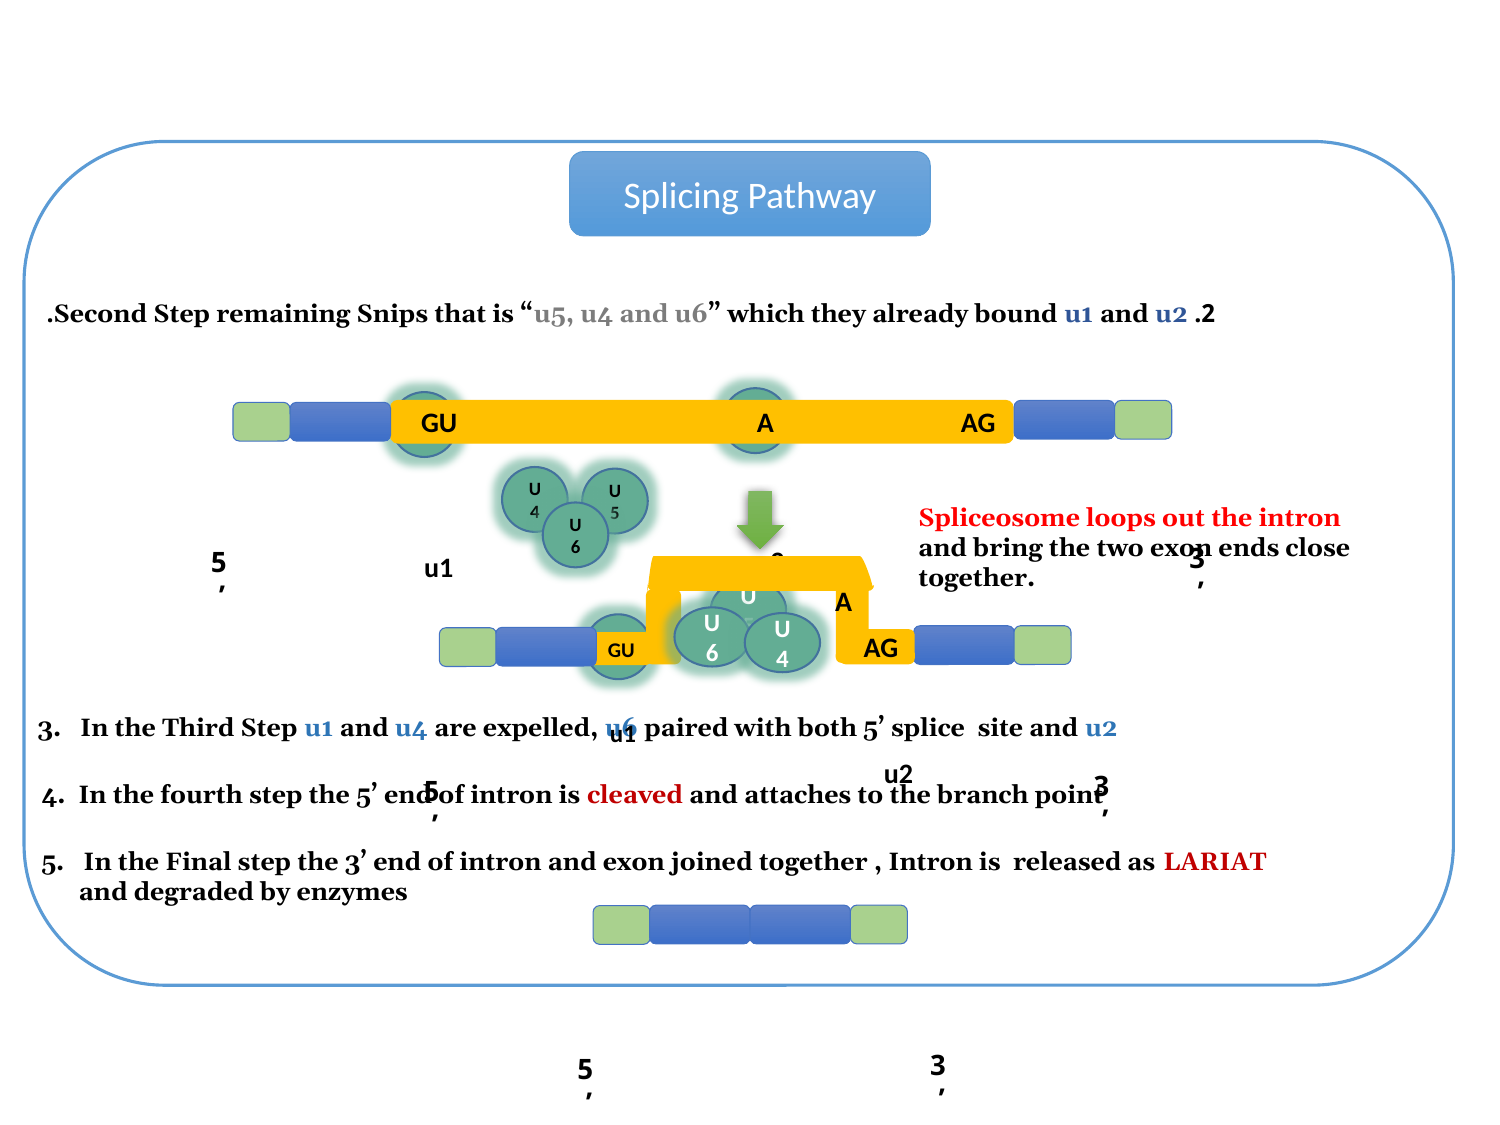

Splicing Pathway
2. Second Step remaining Snips that is “u5, u4 and u6” which they already bound u1 and u2.
          3’
          5’
GU                                                A                              AG

          u1
          u2
U4
U5

Spliceosome loops out the intron and bring the two exon ends close together.
U6

A

U5
          3’
          5’
U6
U4

AG
          u1
          u2

GU

3.   In the Third Step u1 and u4 are expelled, u6 paired with both 5’ splice  site and u2
4.  In the fourth step the 5’ end of intron is cleaved and attaches to the branch point
In the Final step the 3’ end of intron and exon joined together , Intron is  released as LARIAT
      and degraded by enzymes
          3’
          5’